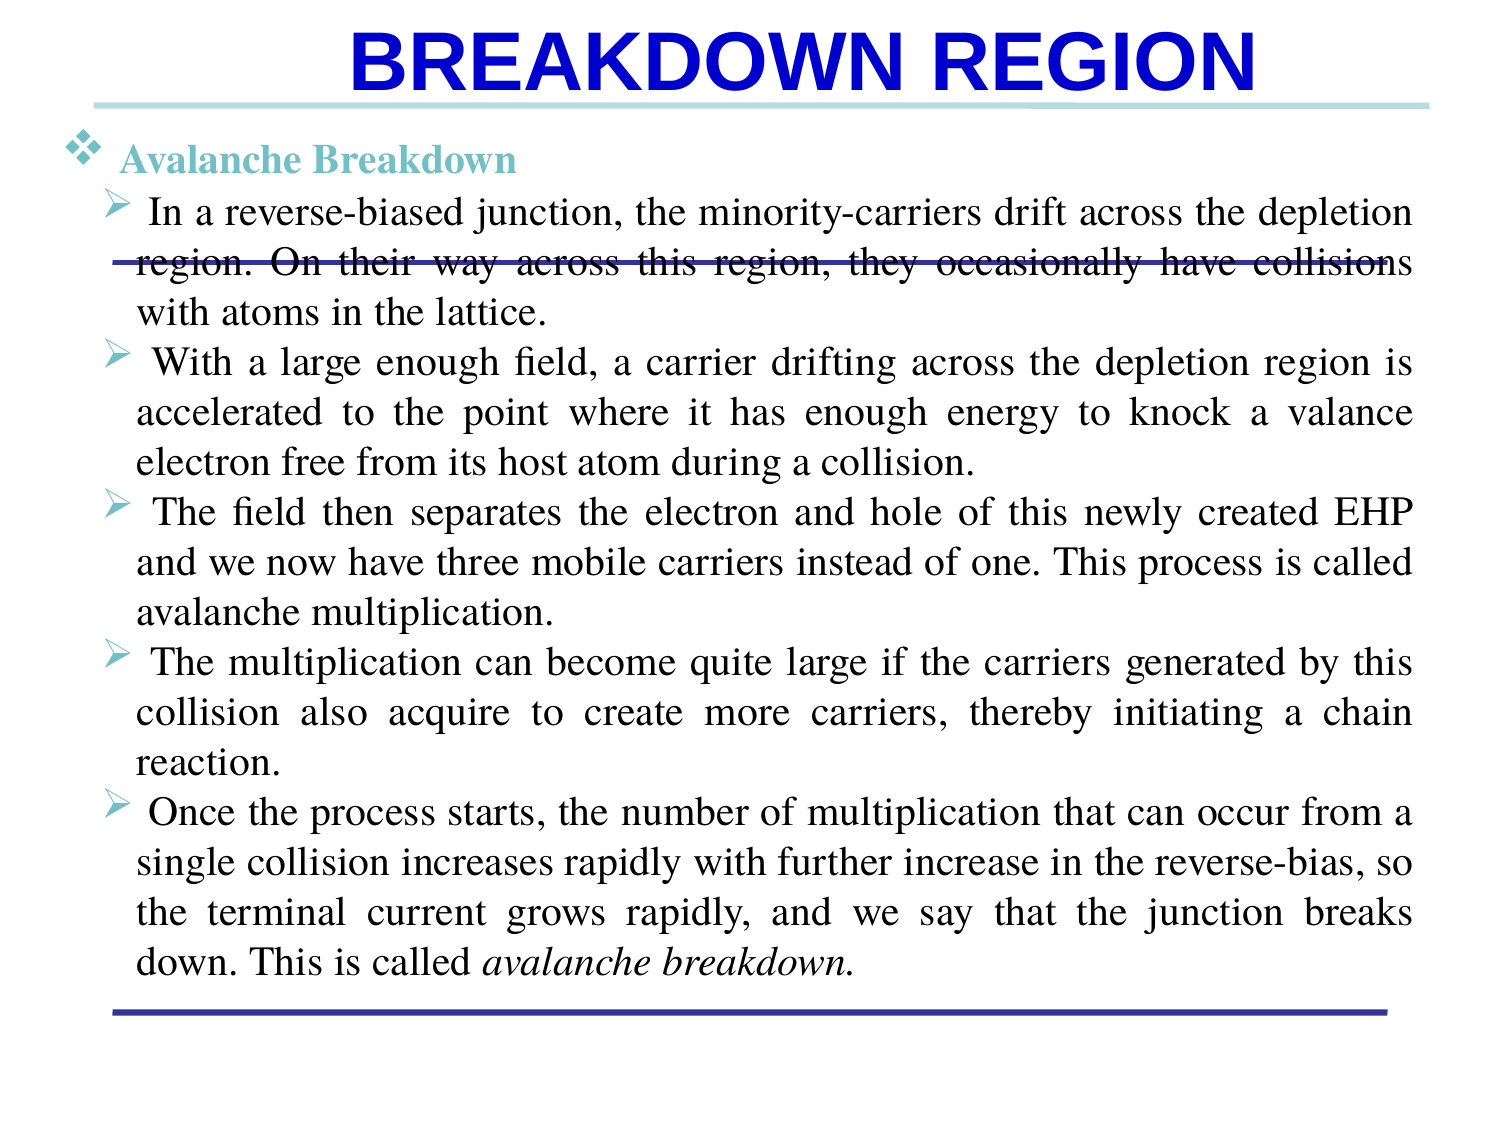

BREAKDOWN REGION
 Avalanche Breakdown
 In a reverse-biased junction, the minority-carriers drift across the depletion region. On their way across this region, they occasionally have collisions with atoms in the lattice.
 With a large enough field, a carrier drifting across the depletion region is accelerated to the point where it has enough energy to knock a valance electron free from its host atom during a collision.
 The field then separates the electron and hole of this newly created EHP and we now have three mobile carriers instead of one. This process is called avalanche multiplication.
 The multiplication can become quite large if the carriers generated by this collision also acquire to create more carriers, thereby initiating a chain reaction.
 Once the process starts, the number of multiplication that can occur from a single collision increases rapidly with further increase in the reverse-bias, so the terminal current grows rapidly, and we say that the junction breaks down. This is called avalanche breakdown.